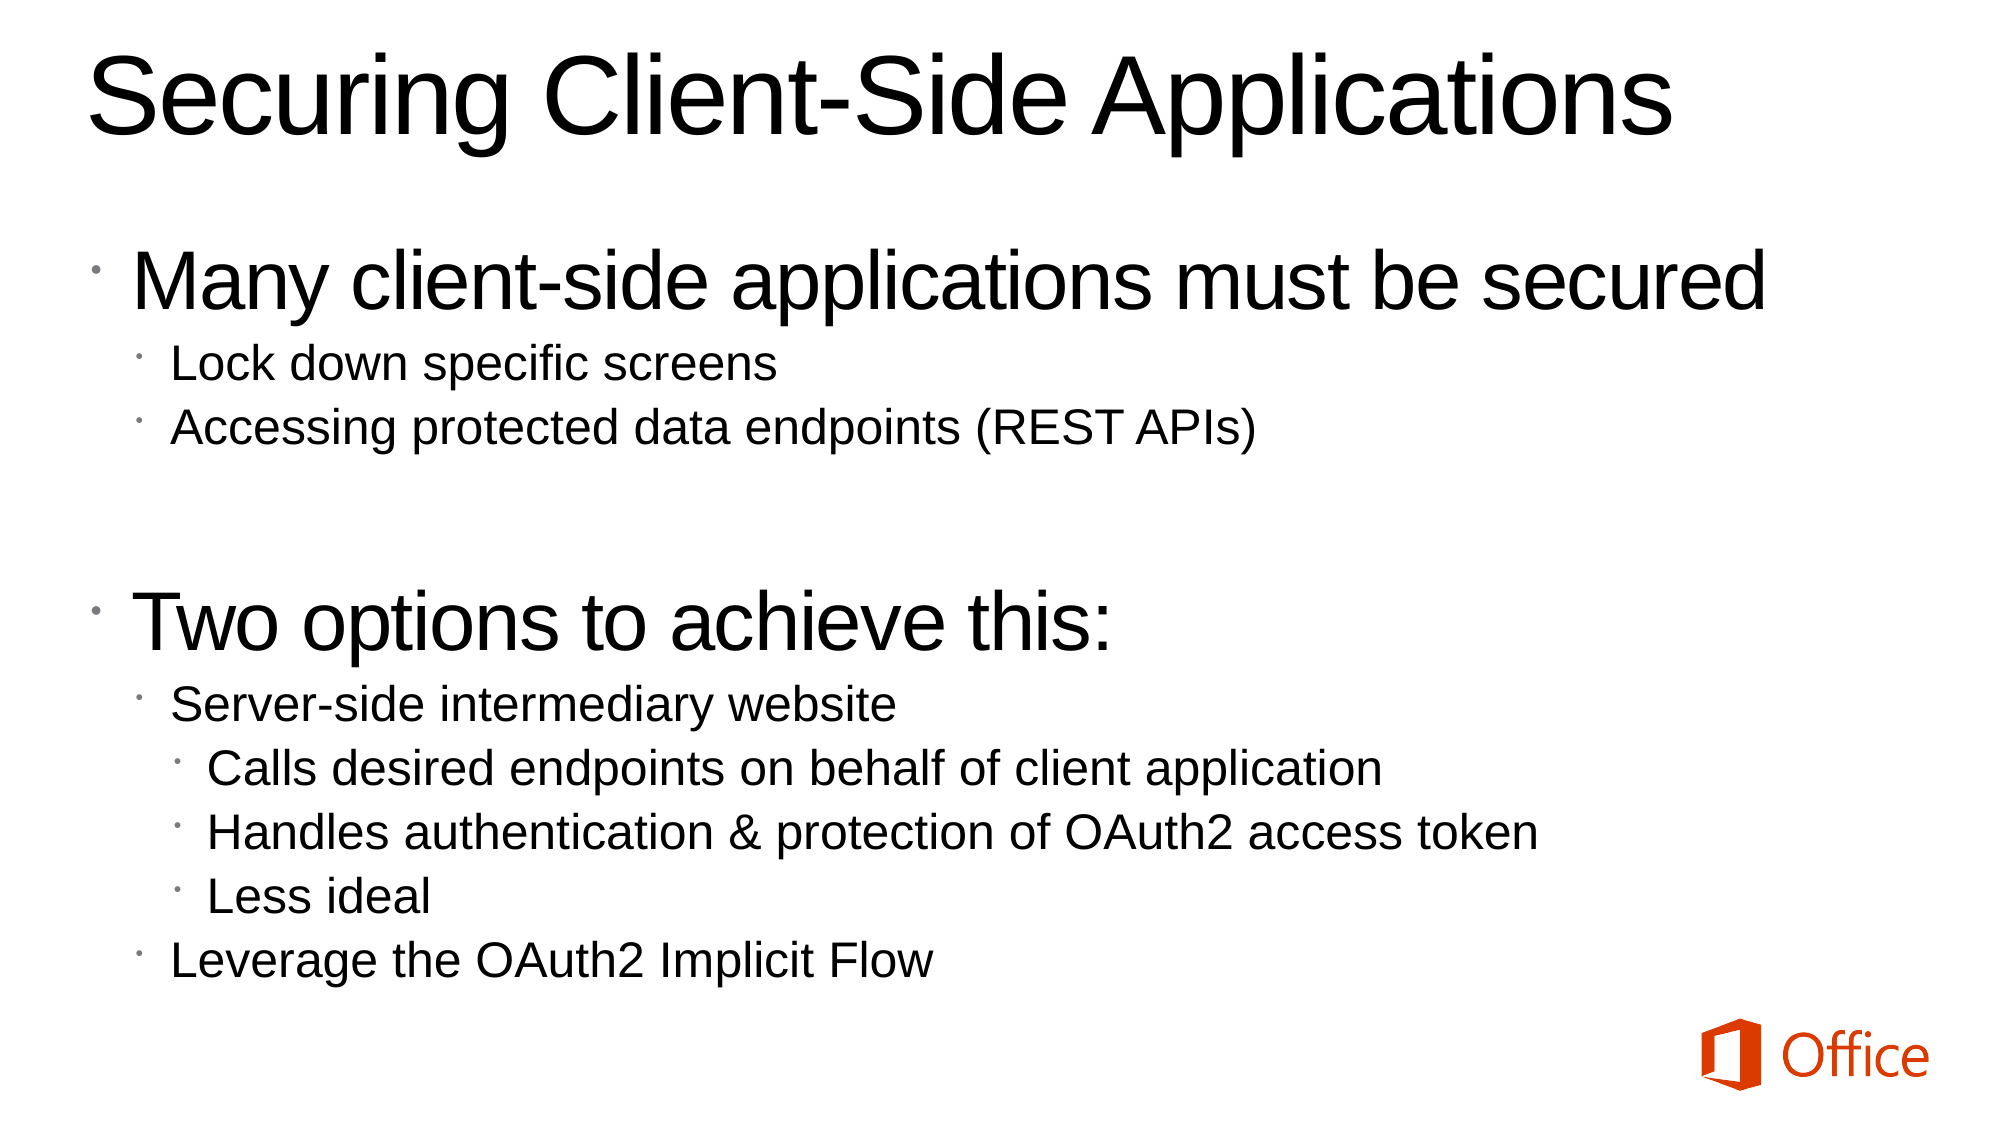

# Securing Client-Side Applications
Many client-side applications must be secured
Lock down specific screens
Accessing protected data endpoints (REST APIs)

Two options to achieve this:
Server-side intermediary website
Calls desired endpoints on behalf of client application
Handles authentication & protection of OAuth2 access token
Less ideal
Leverage the OAuth2 Implicit Flow